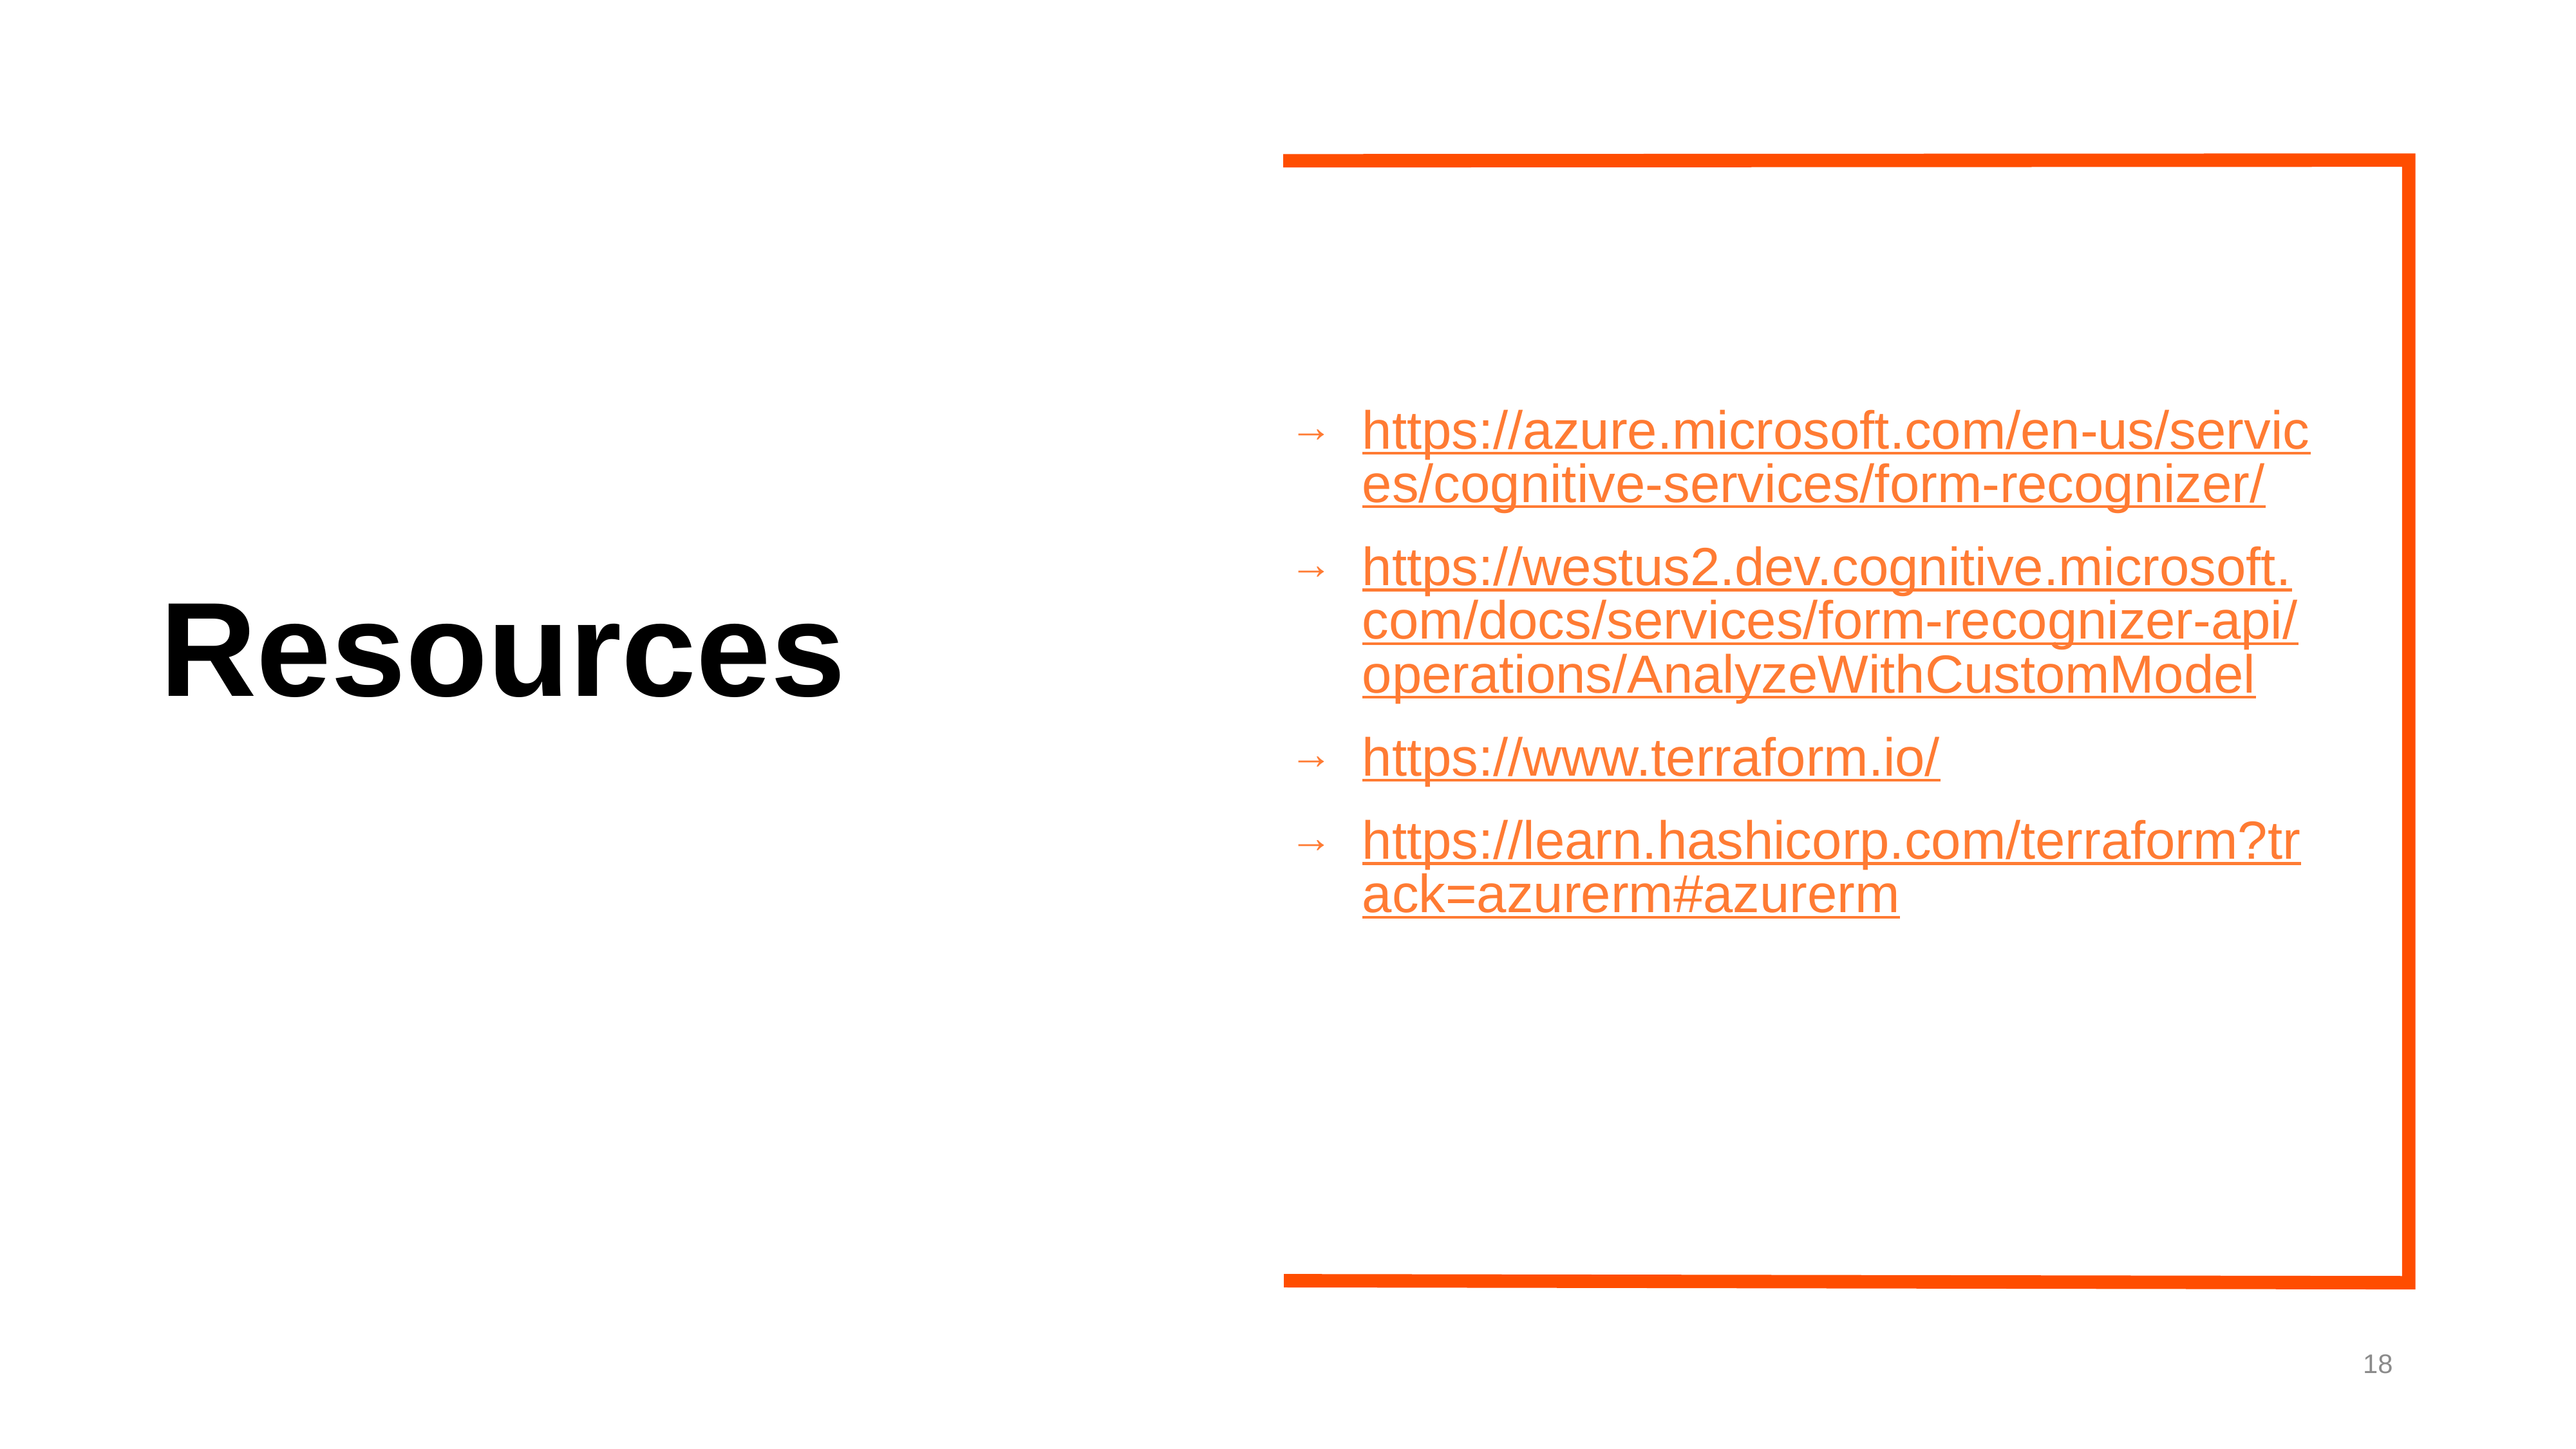

https://azure.microsoft.com/en-us/services/cognitive-services/form-recognizer/
https://westus2.dev.cognitive.microsoft.com/docs/services/form-recognizer-api/operations/AnalyzeWithCustomModel
https://www.terraform.io/
https://learn.hashicorp.com/terraform?track=azurerm#azurerm
# Resources
18